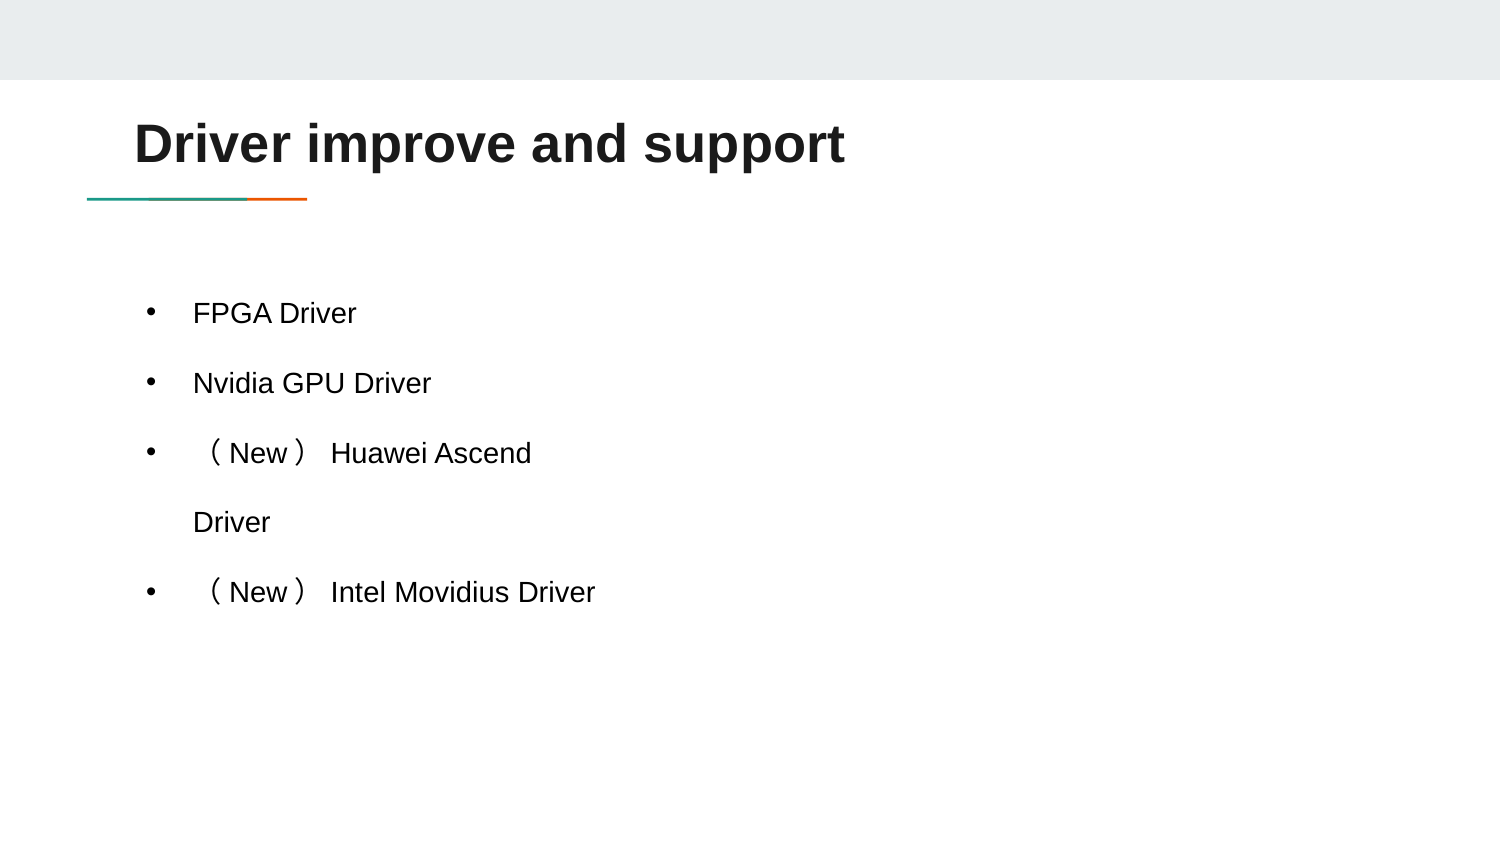

# Driver improve and support
FPGA Driver
Nvidia GPU Driver
（New）Huawei Ascend Driver
（New）Intel Movidius Driver